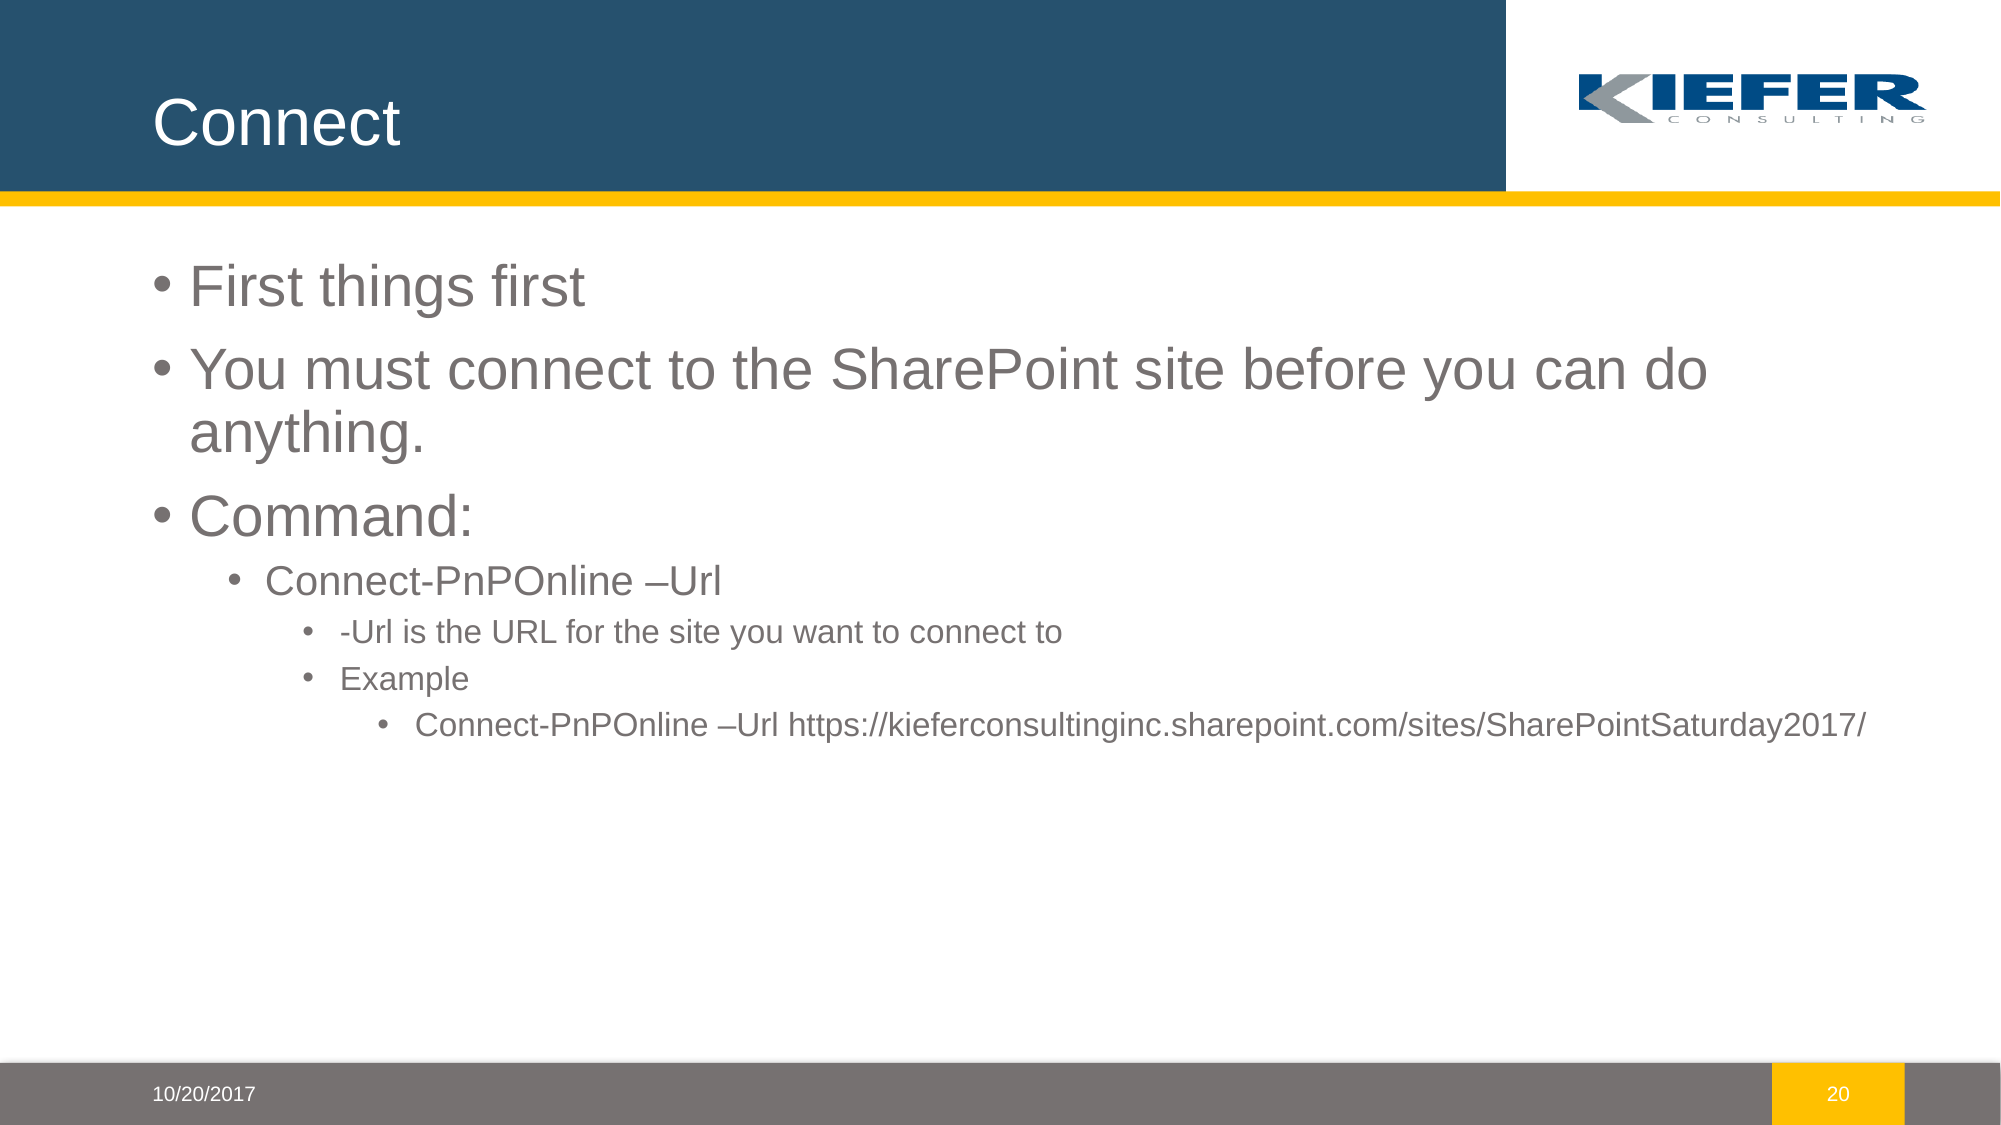

# Connect
First things first
You must connect to the SharePoint site before you can do anything.
Command:
Connect-PnPOnline –Url
-Url is the URL for the site you want to connect to
Example
Connect-PnPOnline –Url https://kieferconsultinginc.sharepoint.com/sites/SharePointSaturday2017/

10/20/2017
20